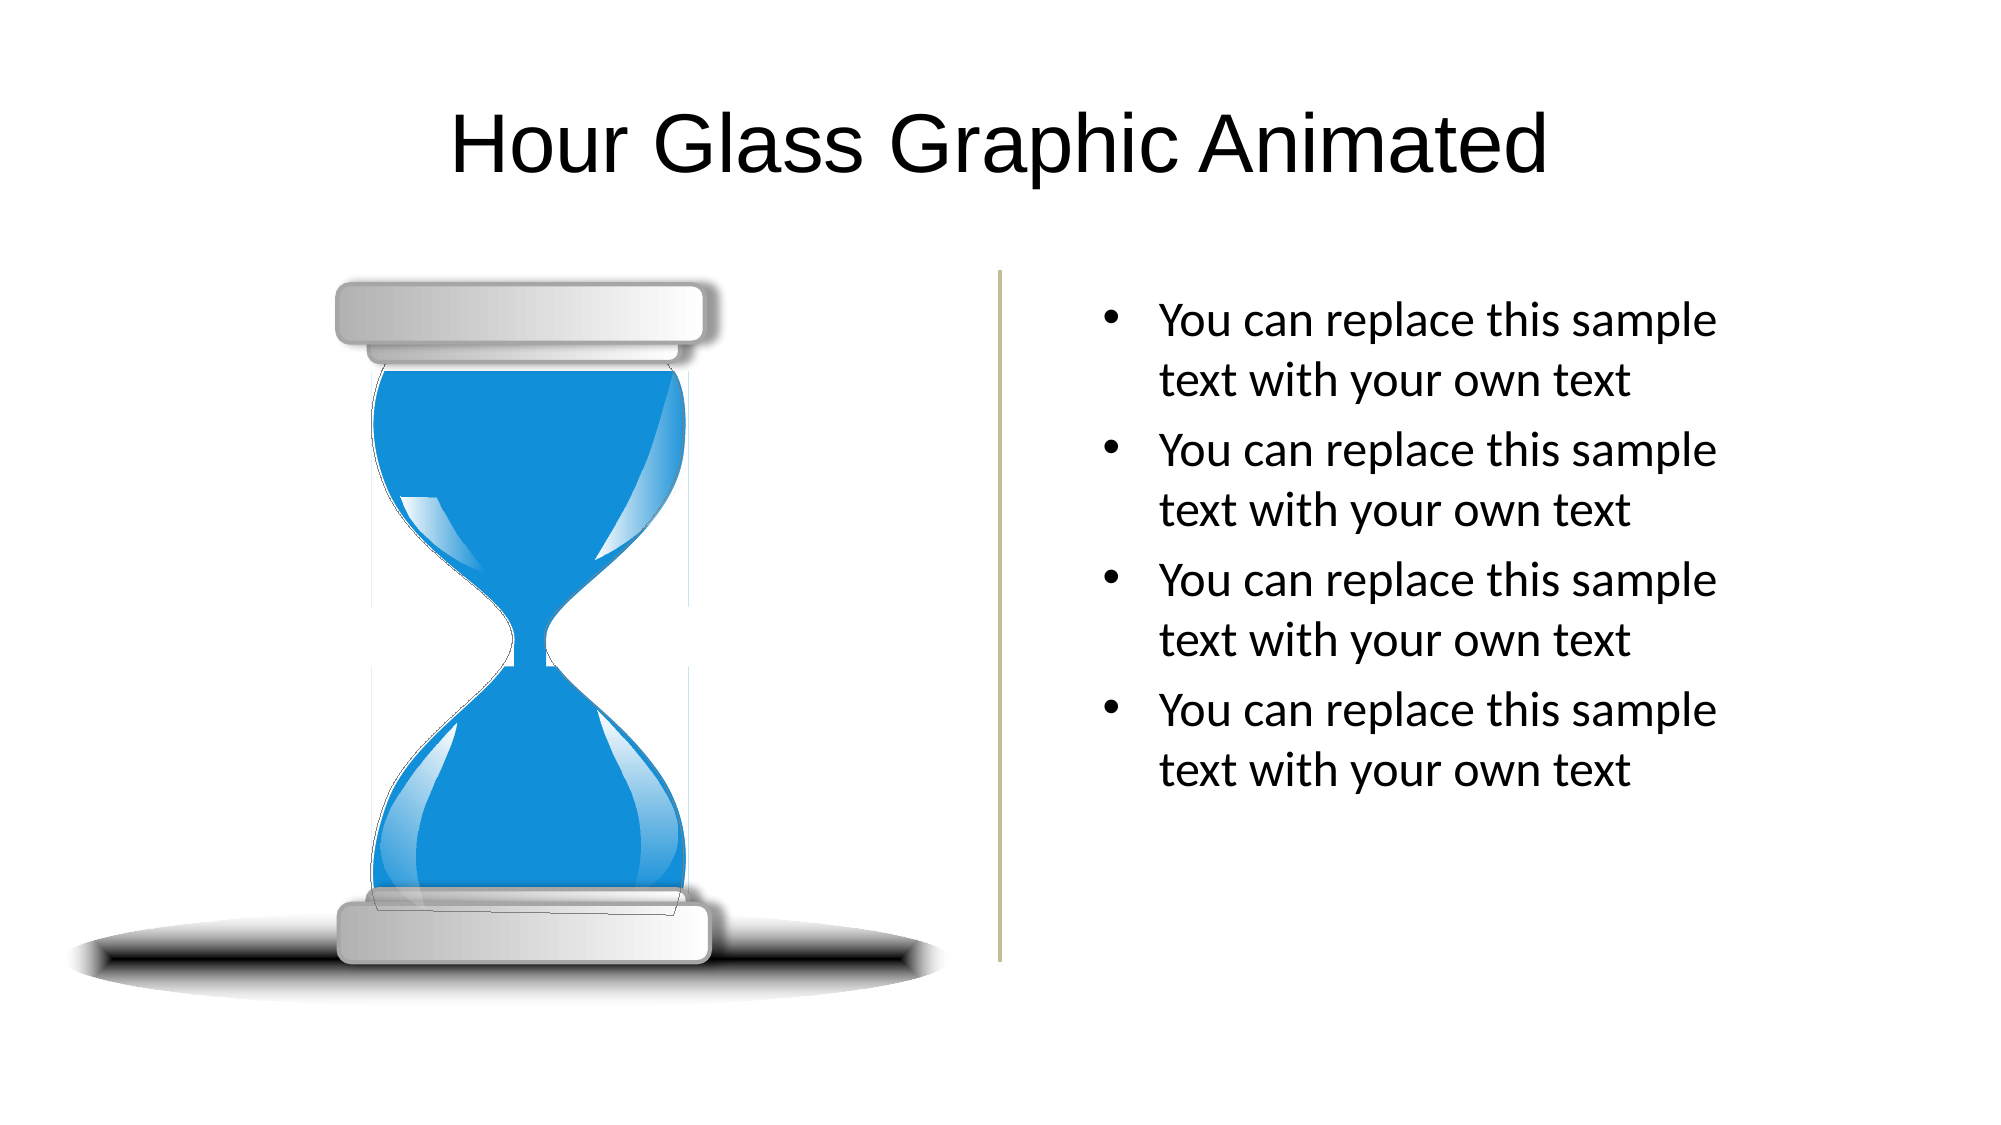

# Hour Glass Graphic Animated
You can replace this sample text with your own text
You can replace this sample text with your own text
You can replace this sample text with your own text
You can replace this sample text with your own text